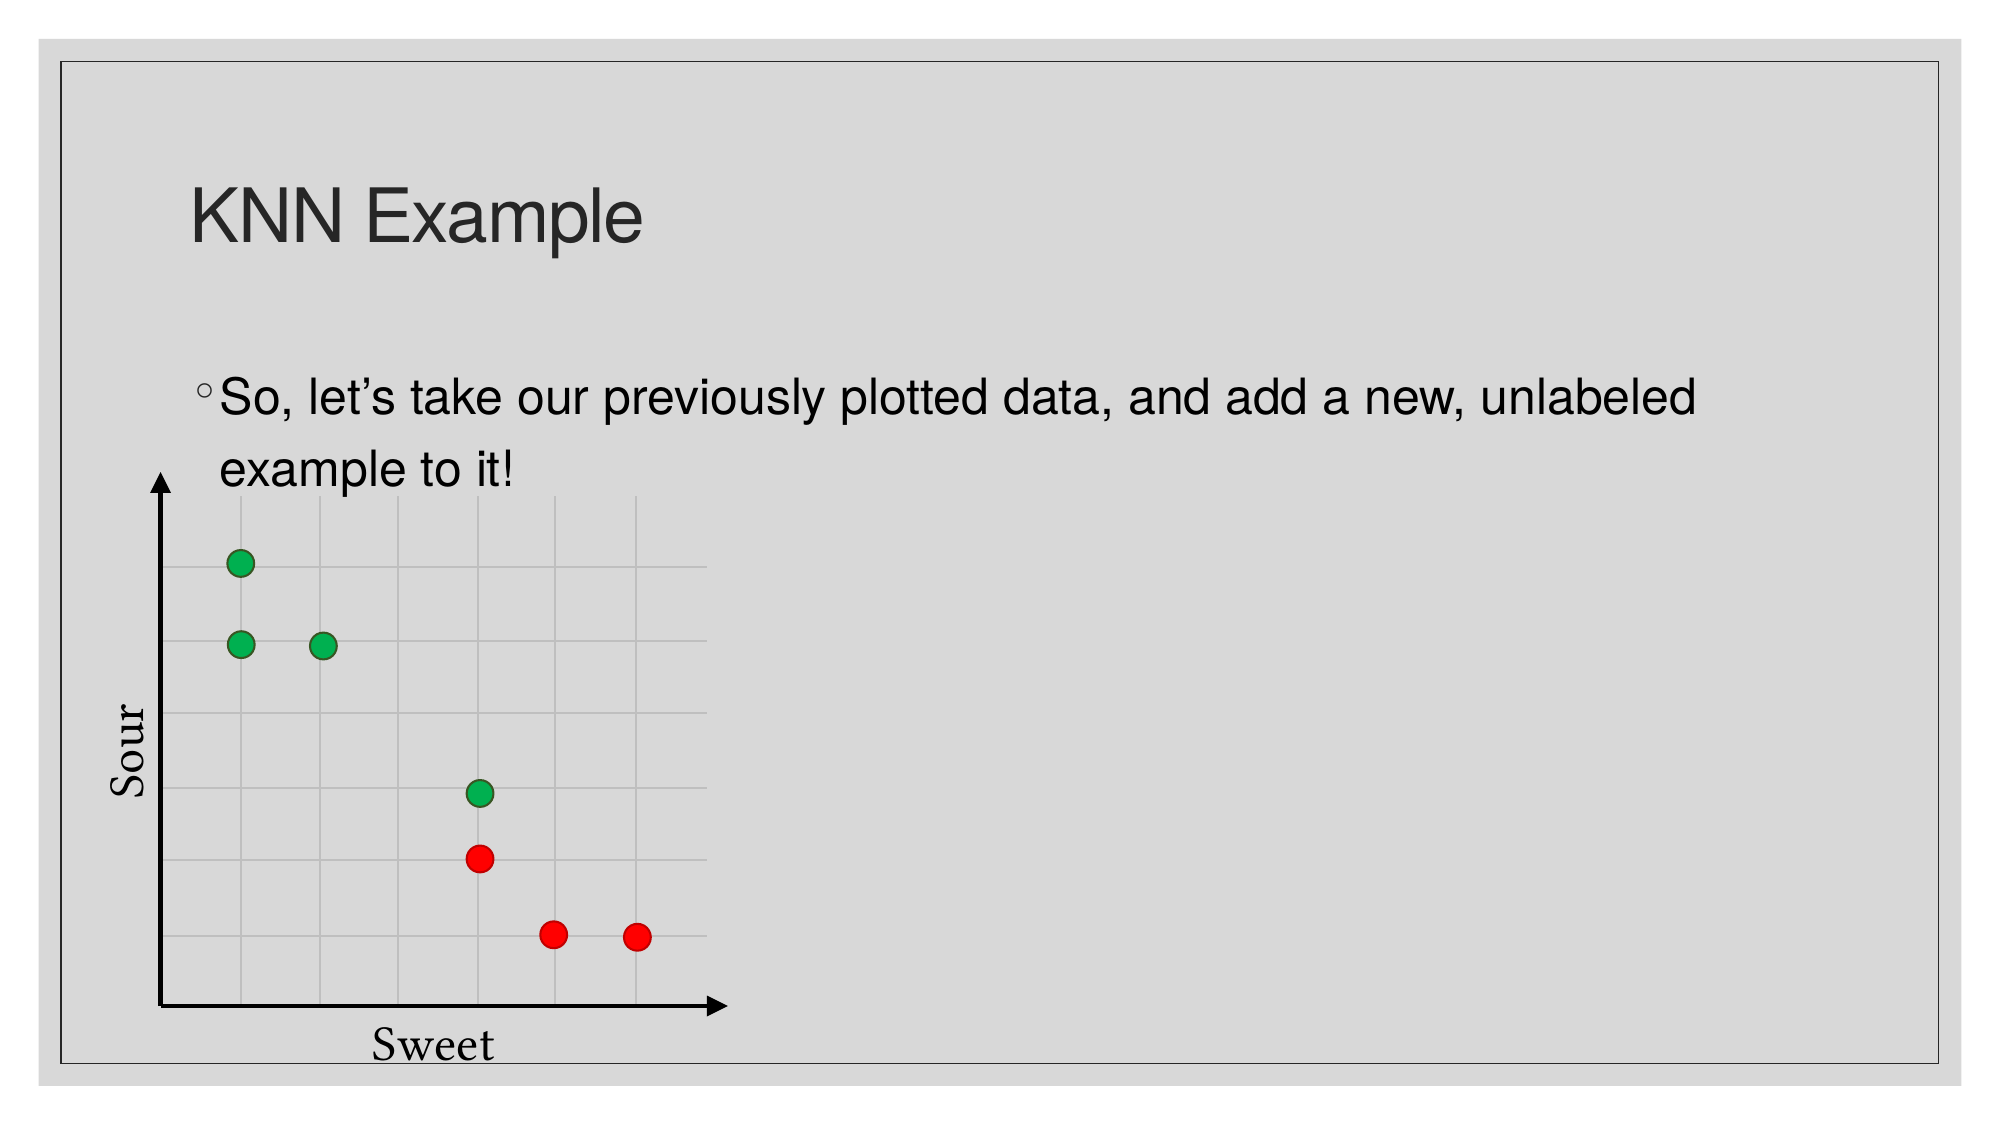

# KNN Example
So, let’s take our previously plotted data, and add a new, unlabeled example to it!
Sour
Sweet